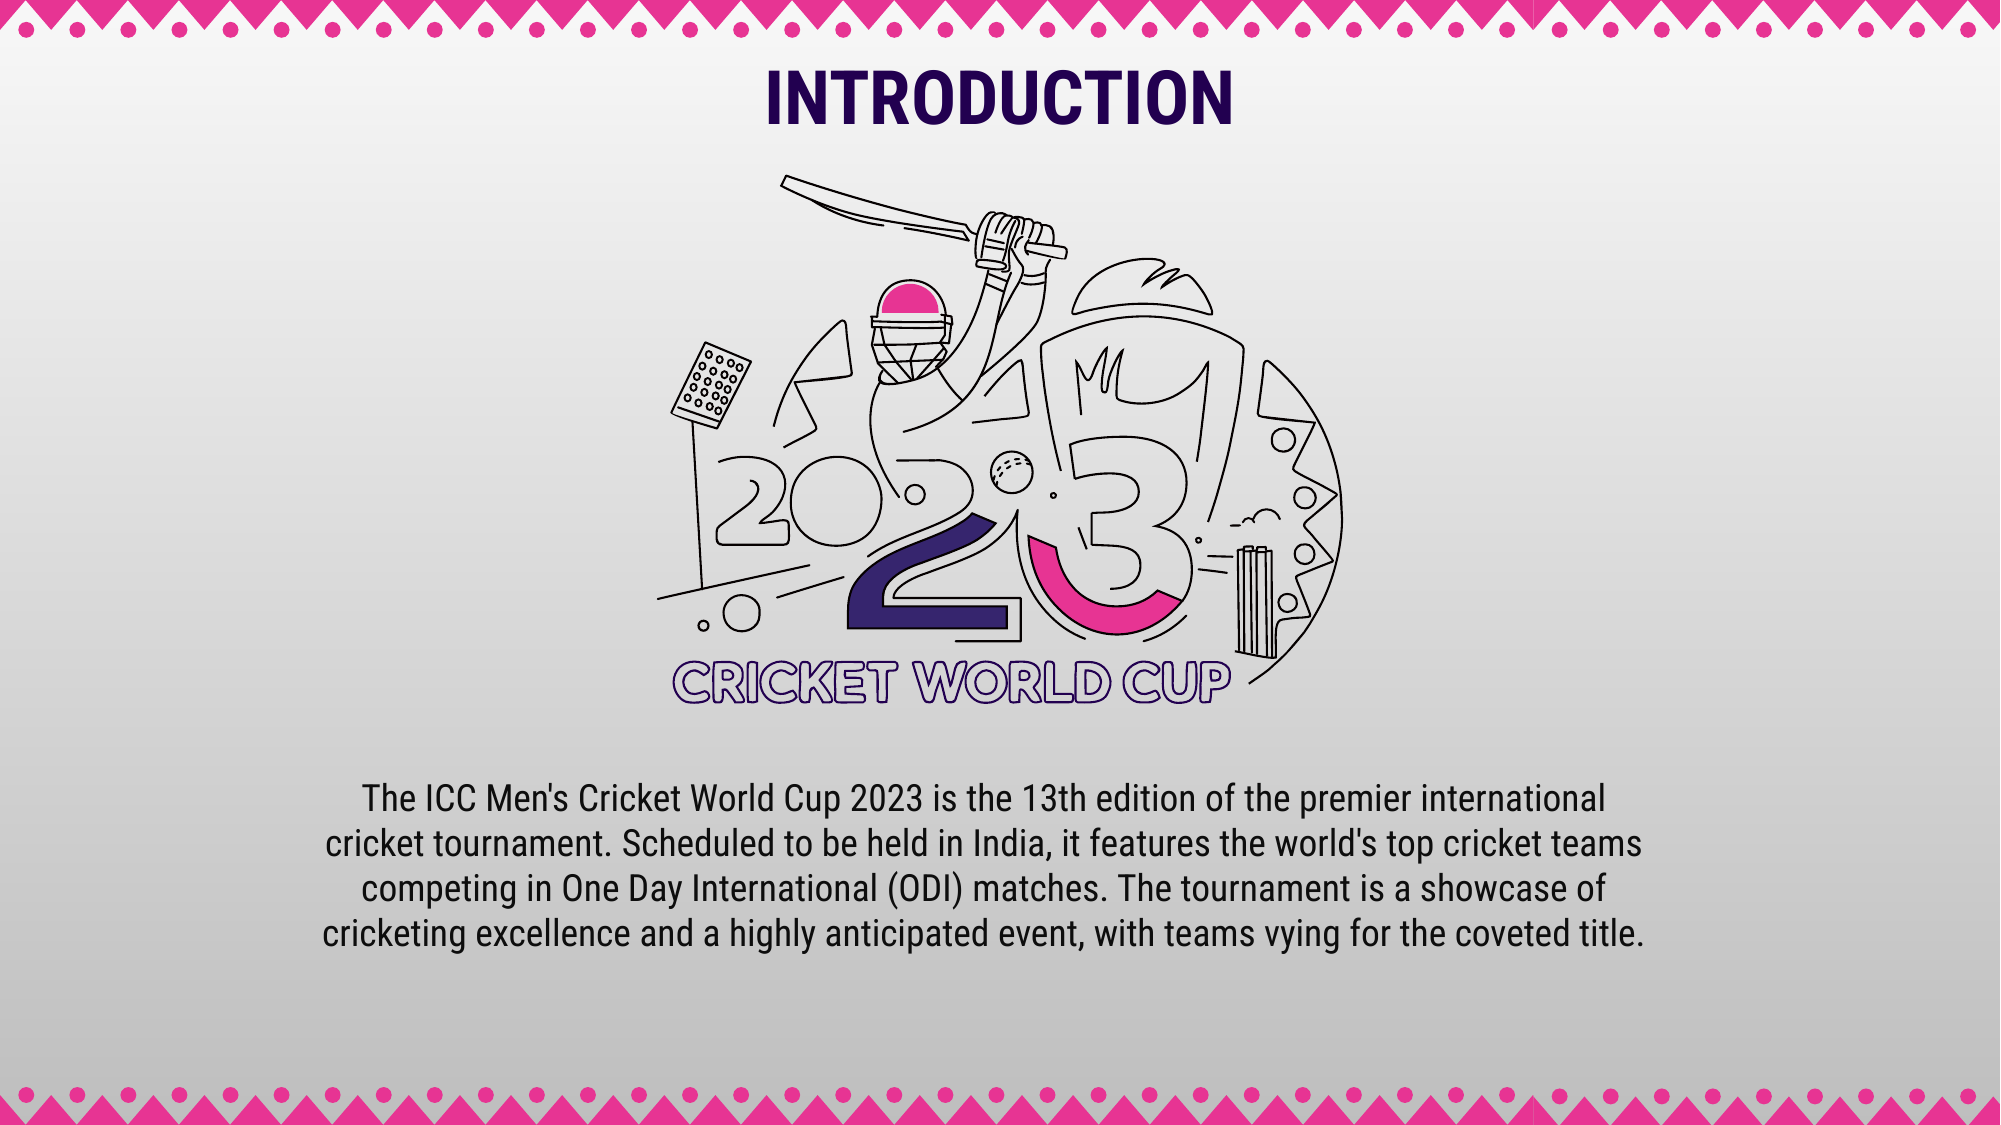

Introduction

The ICC Men's Cricket World Cup 2023 is the 13th edition of the premier international cricket tournament. Scheduled to be held in India, it features the world's top cricket teams competing in One Day International (ODI) matches. The tournament is a showcase of cricketing excellence and a highly anticipated event, with teams vying for the coveted title.